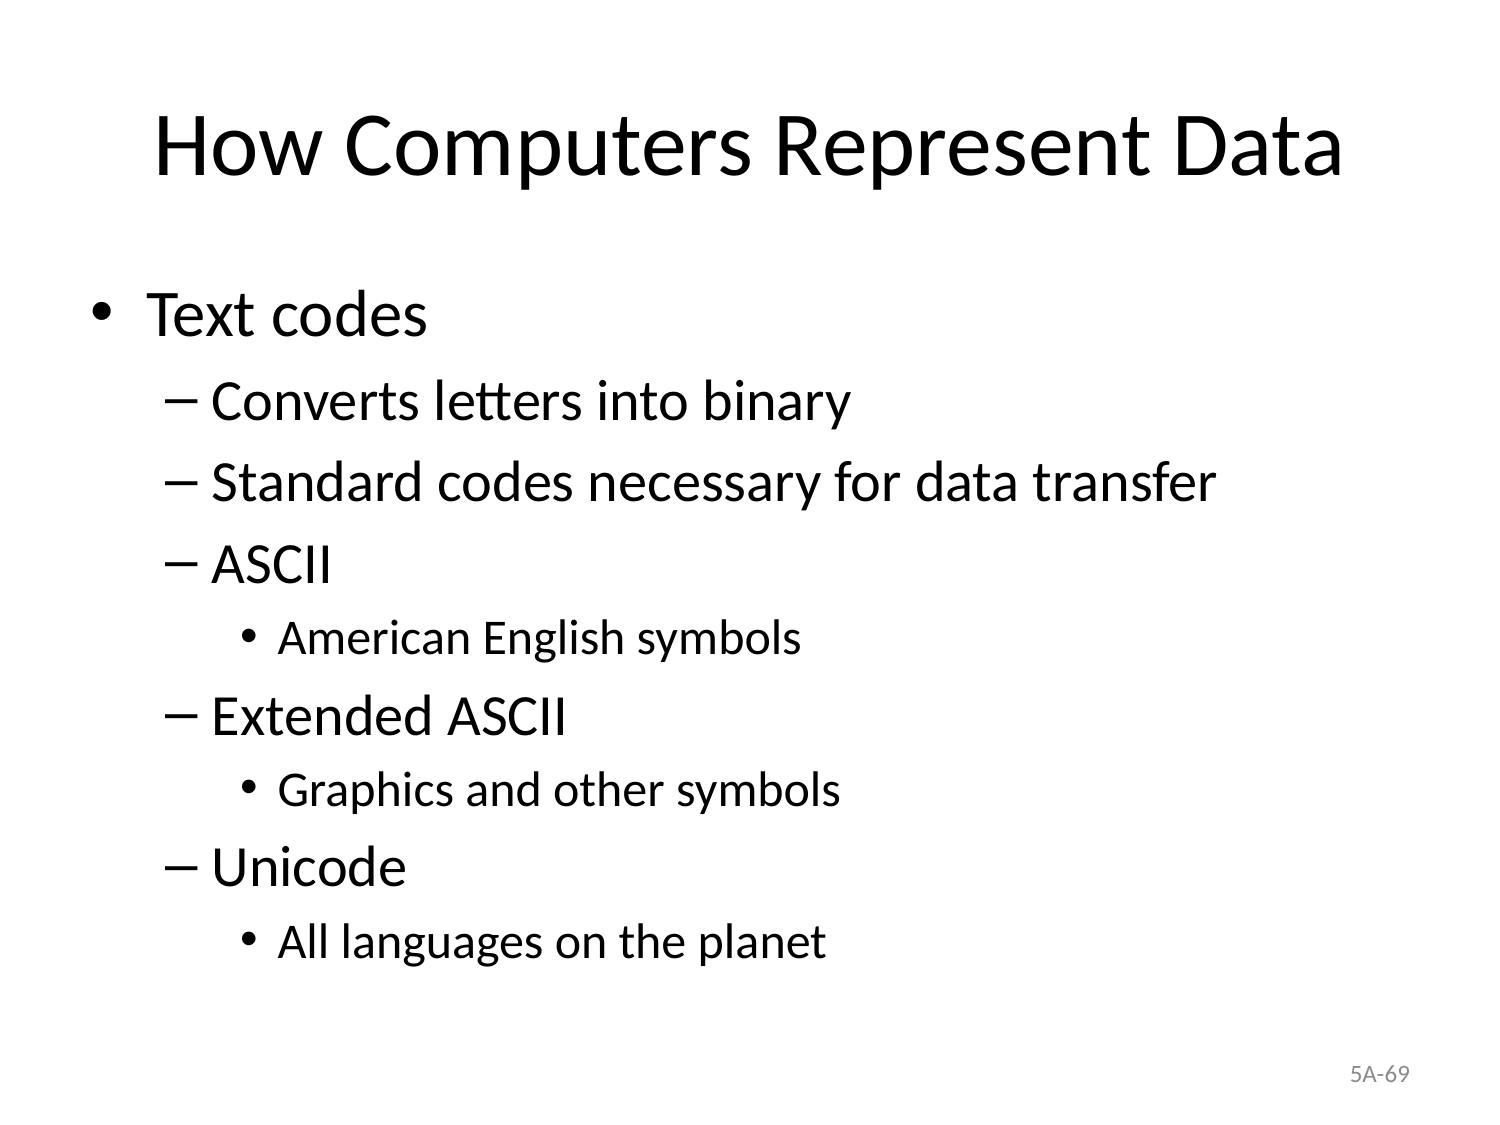

# How Computers Represent Data
Text codes
Converts letters into binary
Standard codes necessary for data transfer
ASCII
American English symbols
Extended ASCII
Graphics and other symbols
Unicode
All languages on the planet
5A-69